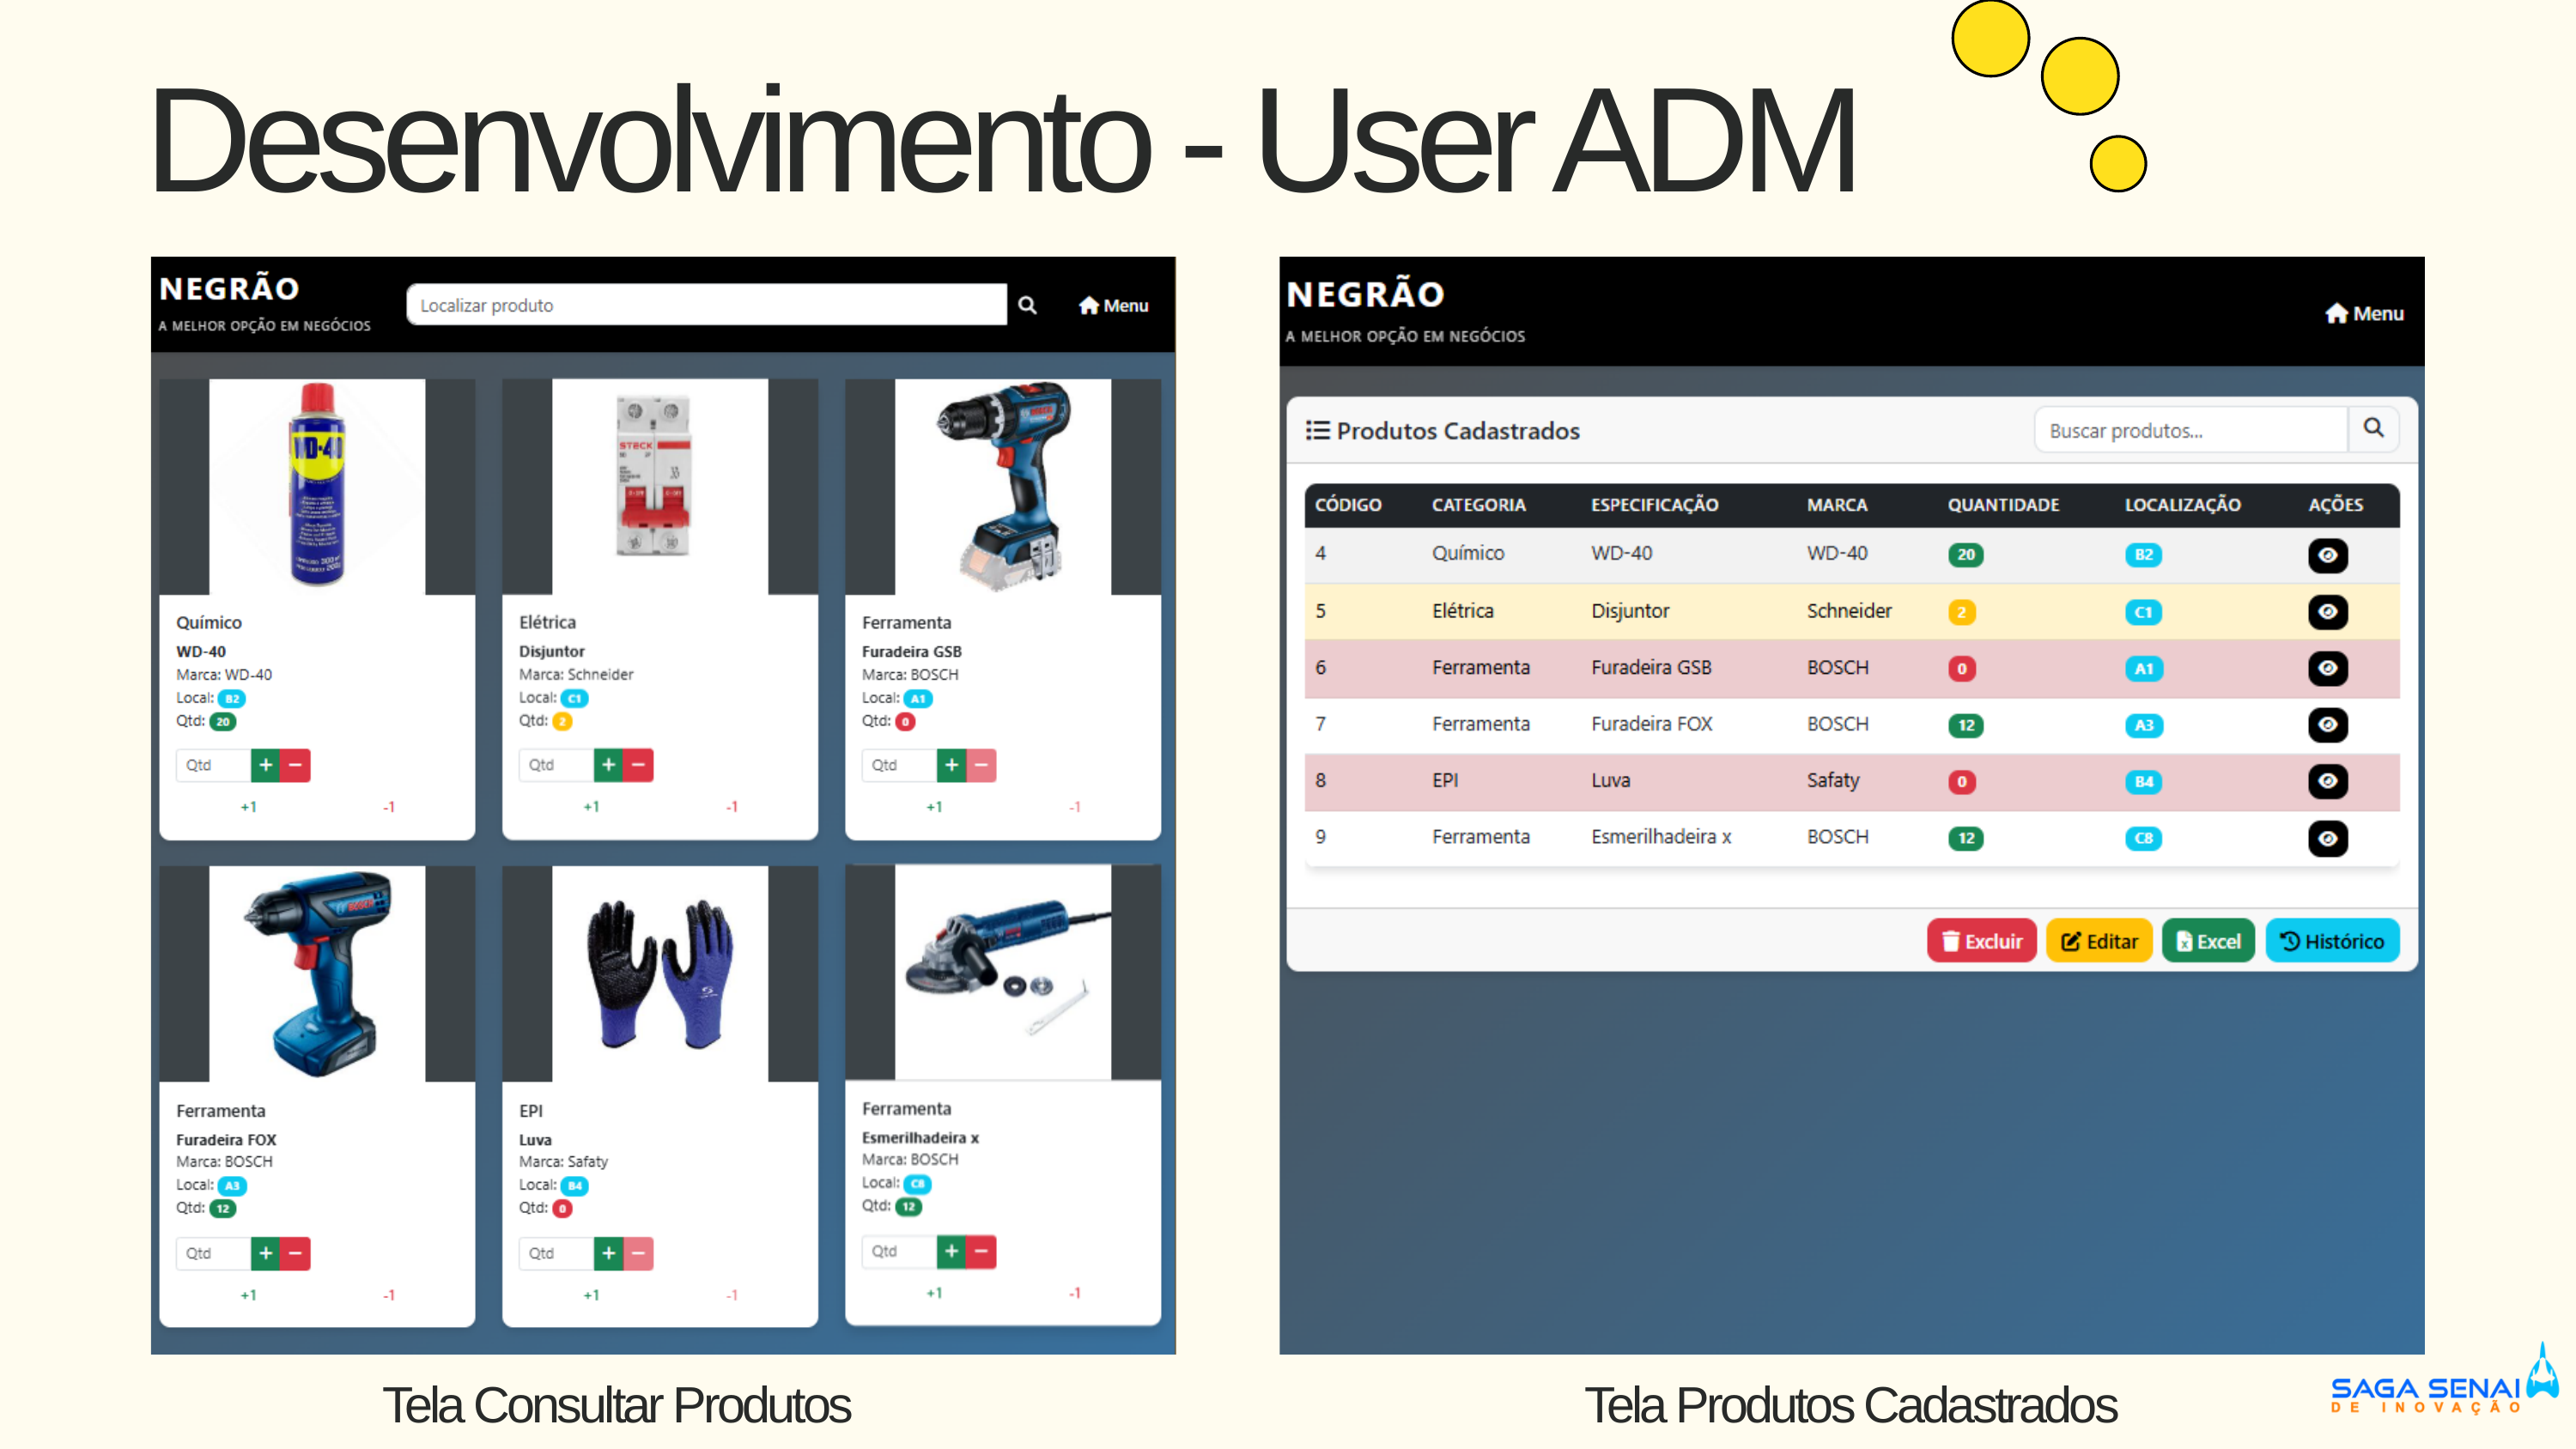

Desenvolvimento - User ADM

Tela Consultar Produtos
Tela Produtos Cadastrados